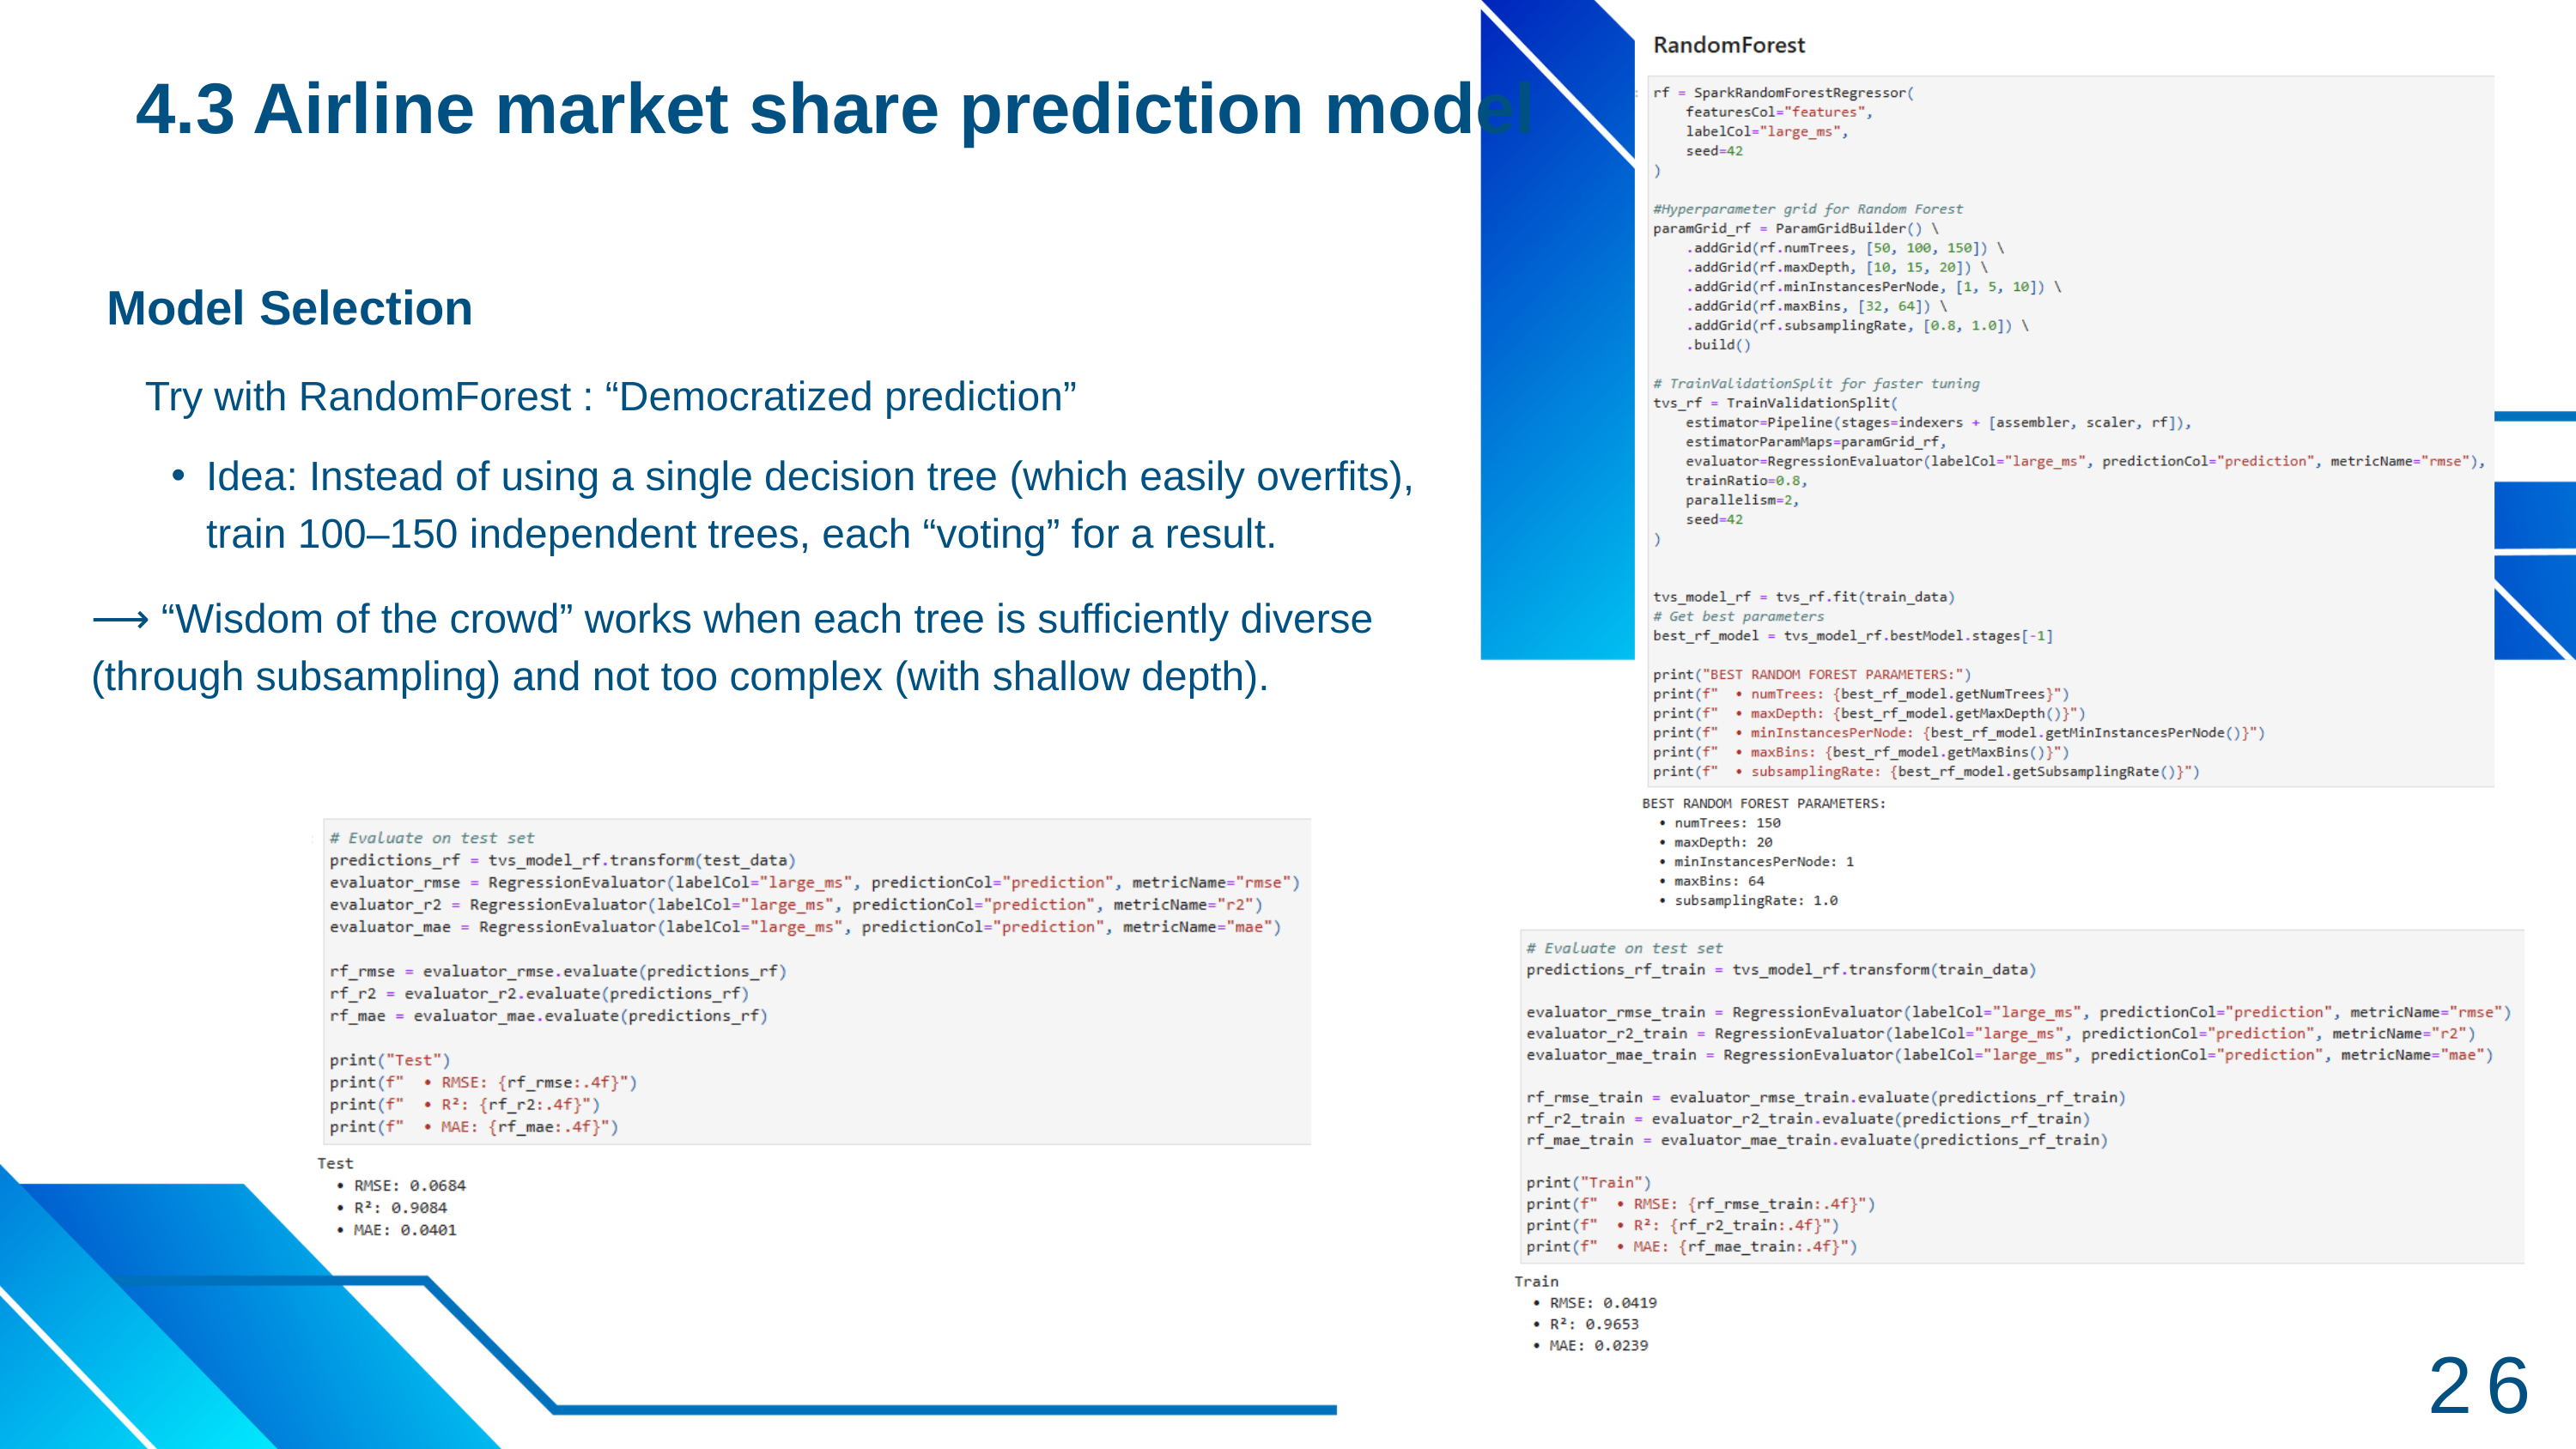

4.3 Airline market share prediction model
Model Selection
Try with RandomForest : “Democratized prediction”
Idea: Instead of using a single decision tree (which easily overfits), train 100–150 independent trees, each “voting” for a result.
⟶ “Wisdom of the crowd” works when each tree is sufficiently diverse (through subsampling) and not too complex (with shallow depth).

26